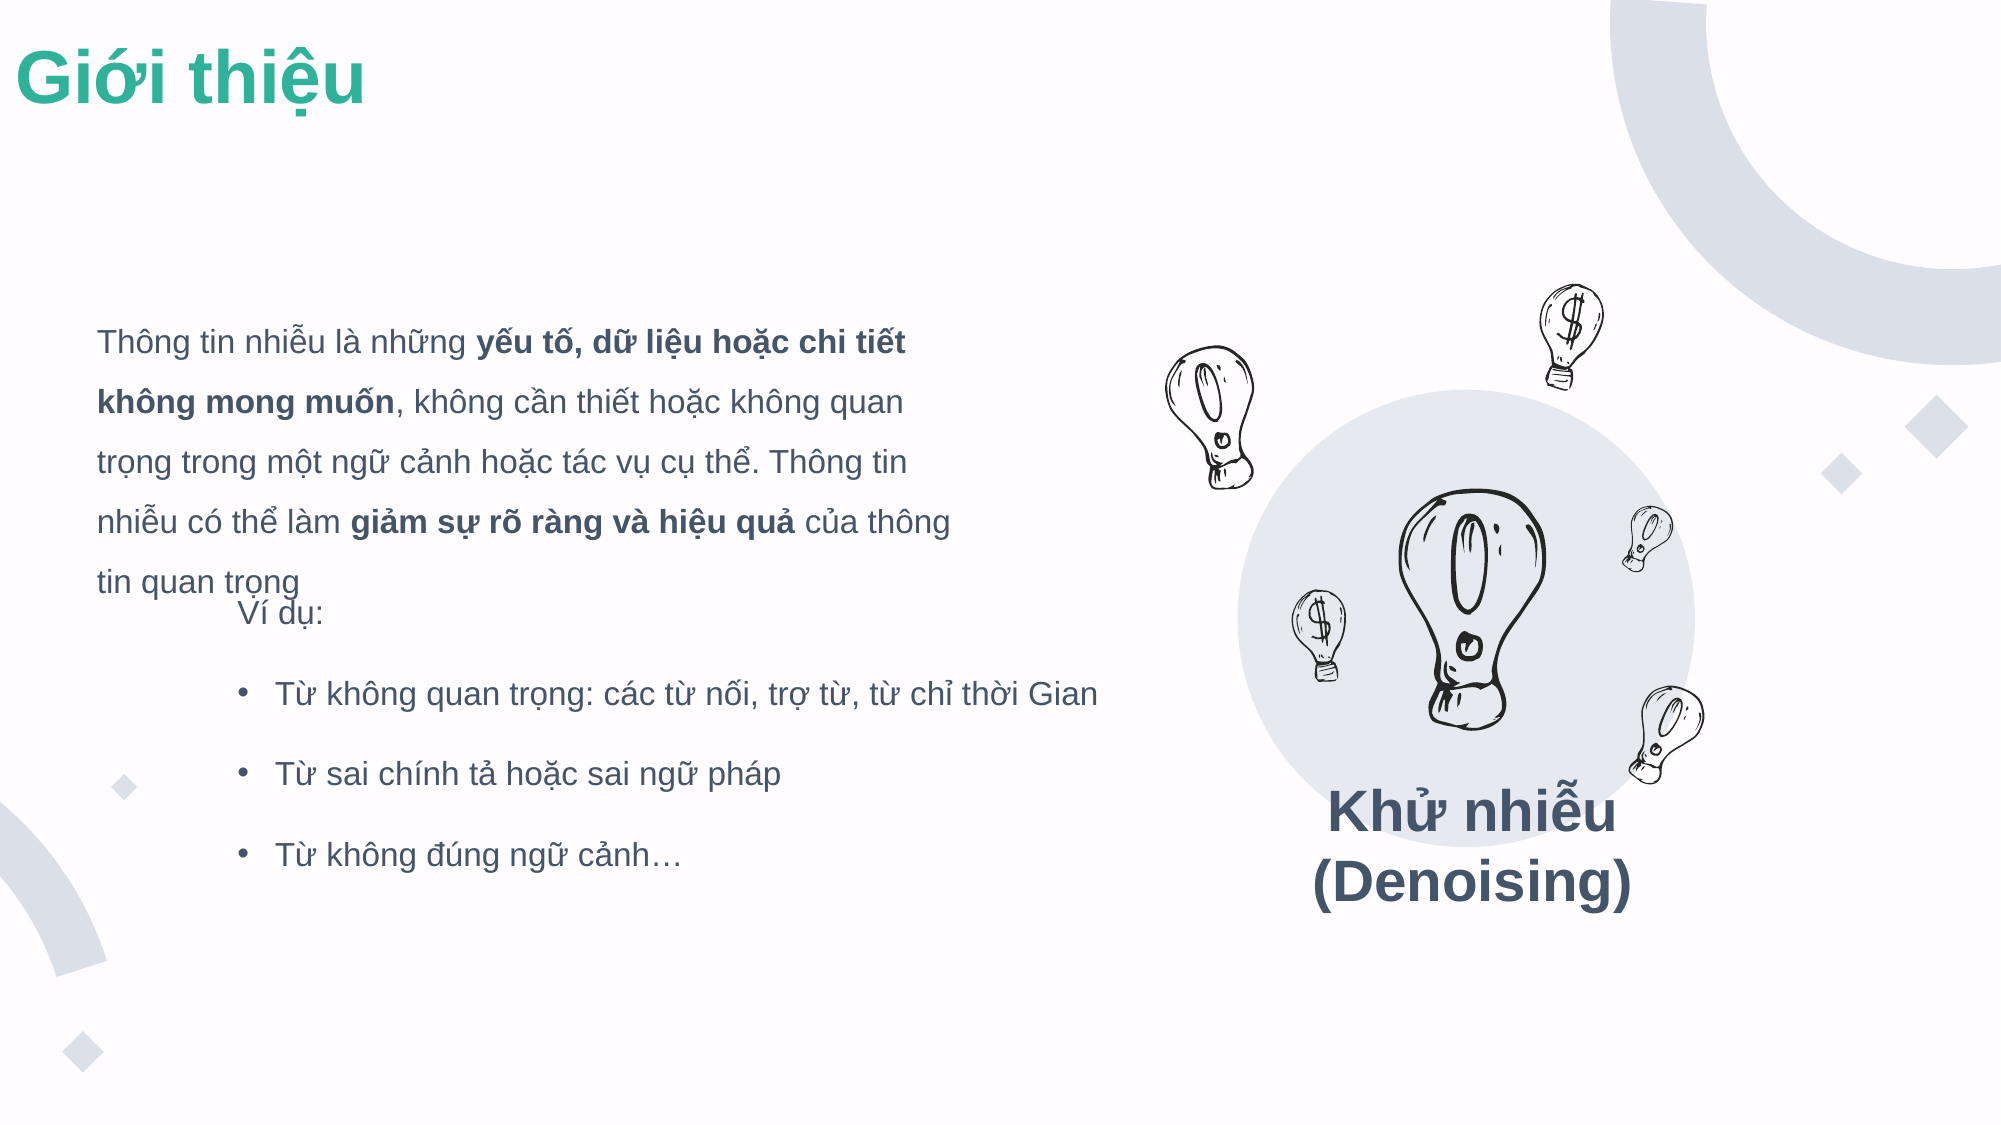

# Giới thiệu

Thông tin nhiễu là những yếu tố, dữ liệu hoặc chi tiết không mong muốn, không cần thiết hoặc không quan trọng trong một ngữ cảnh hoặc tác vụ cụ thể. Thông tin nhiễu có thể làm giảm sự rõ ràng và hiệu quả của thông tin quan trọng

Ví dụ:
Từ không quan trọng: các từ nối, trợ từ, từ chỉ thời Gian
Từ sai chính tả hoặc sai ngữ pháp
Từ không đúng ngữ cảnh…

Khử nhiễu (Denoising)